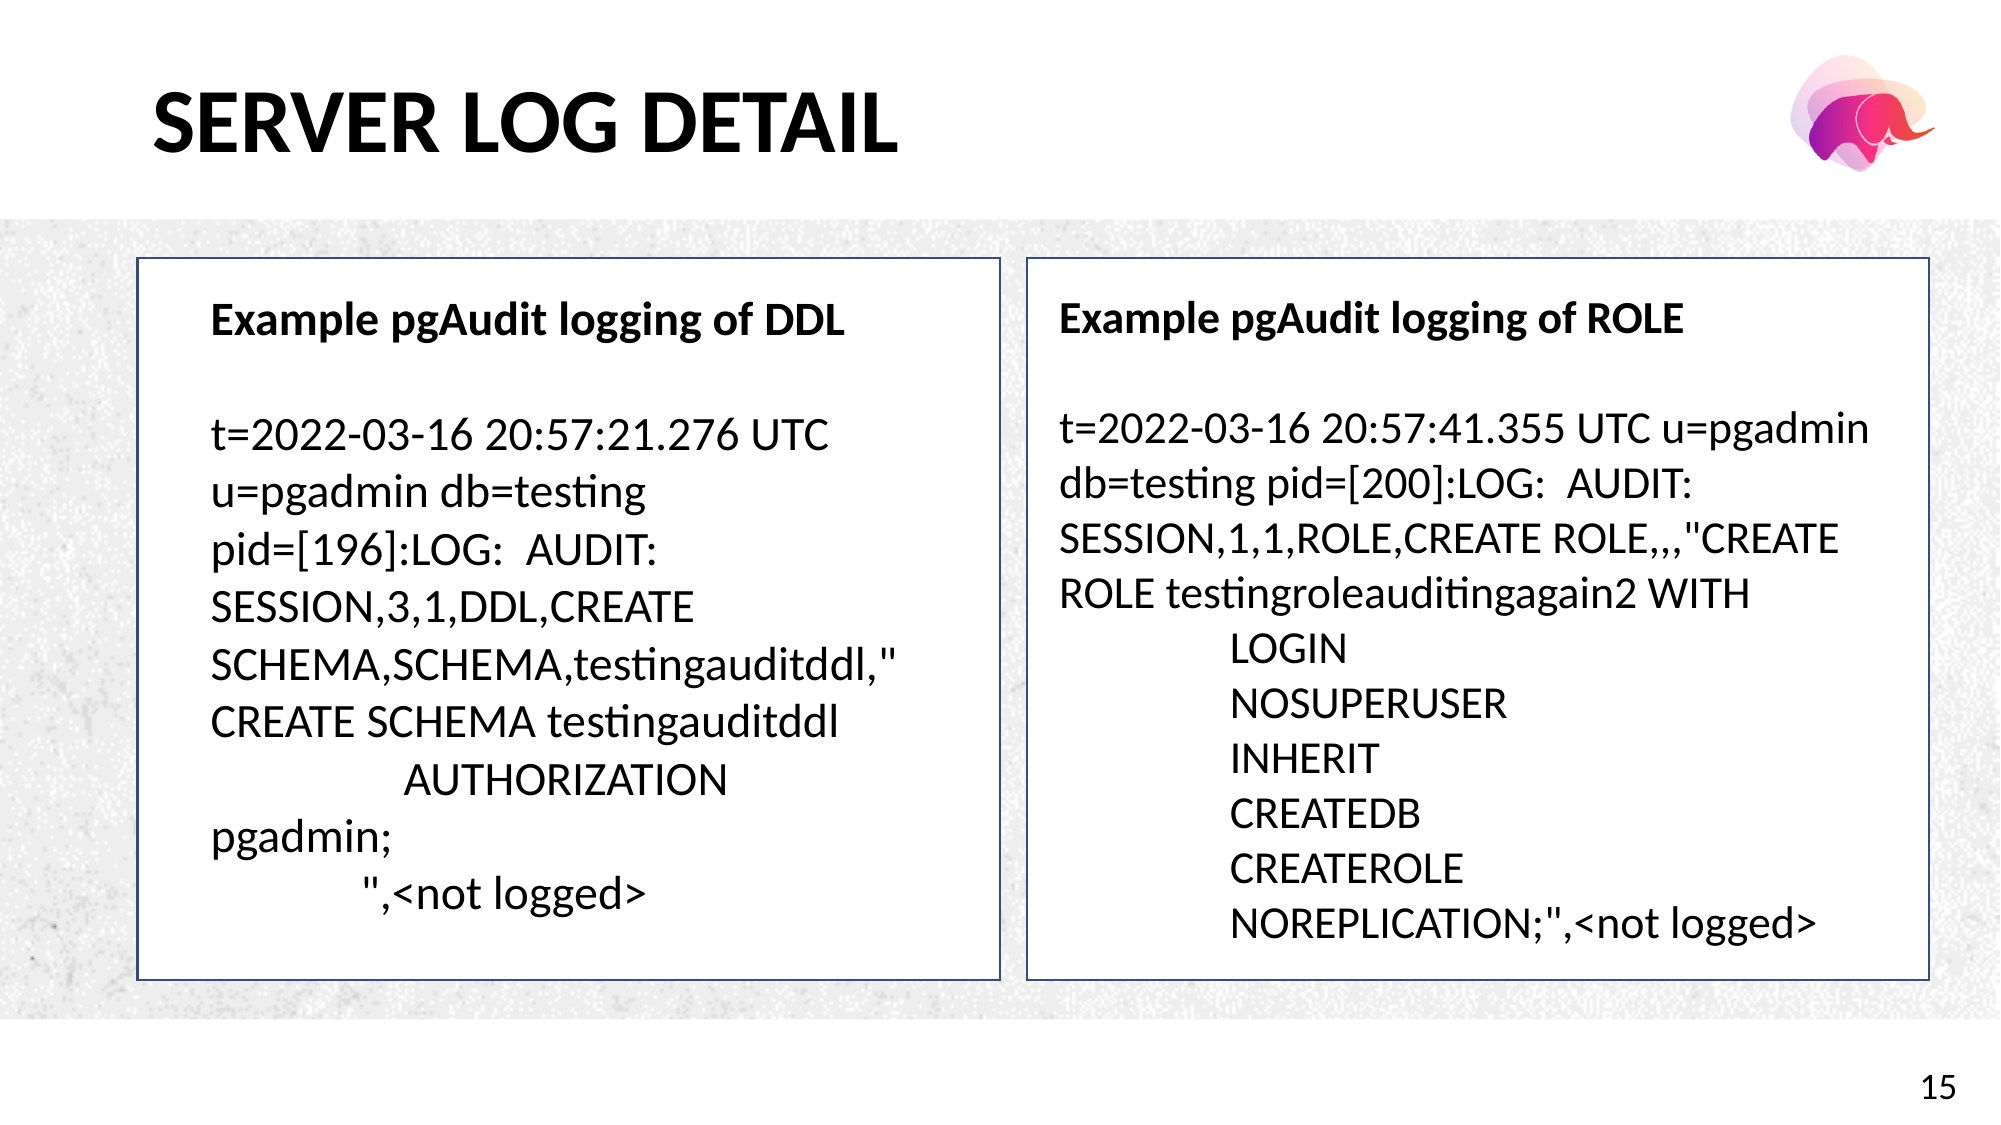

# server log detail
Example pgAudit logging of DDL
t=2022-03-16 20:57:21.276 UTC u=pgadmin db=testing pid=[196]:LOG:  AUDIT: SESSION,3,1,DDL,CREATE SCHEMA,SCHEMA,testingauditddl,"CREATE SCHEMA testingauditddl
	    AUTHORIZATION pgadmin;
	",<not logged>
Example pgAudit logging of ROLE

t=2022-03-16 20:57:41.355 UTC u=pgadmin db=testing pid=[200]:LOG:  AUDIT: SESSION,1,1,ROLE,CREATE ROLE,,,"CREATE ROLE testingroleauditingagain2 WITH
	  LOGIN
	  NOSUPERUSER
	  INHERIT
	  CREATEDB
	  CREATEROLE
	  NOREPLICATION;",<not logged>
15